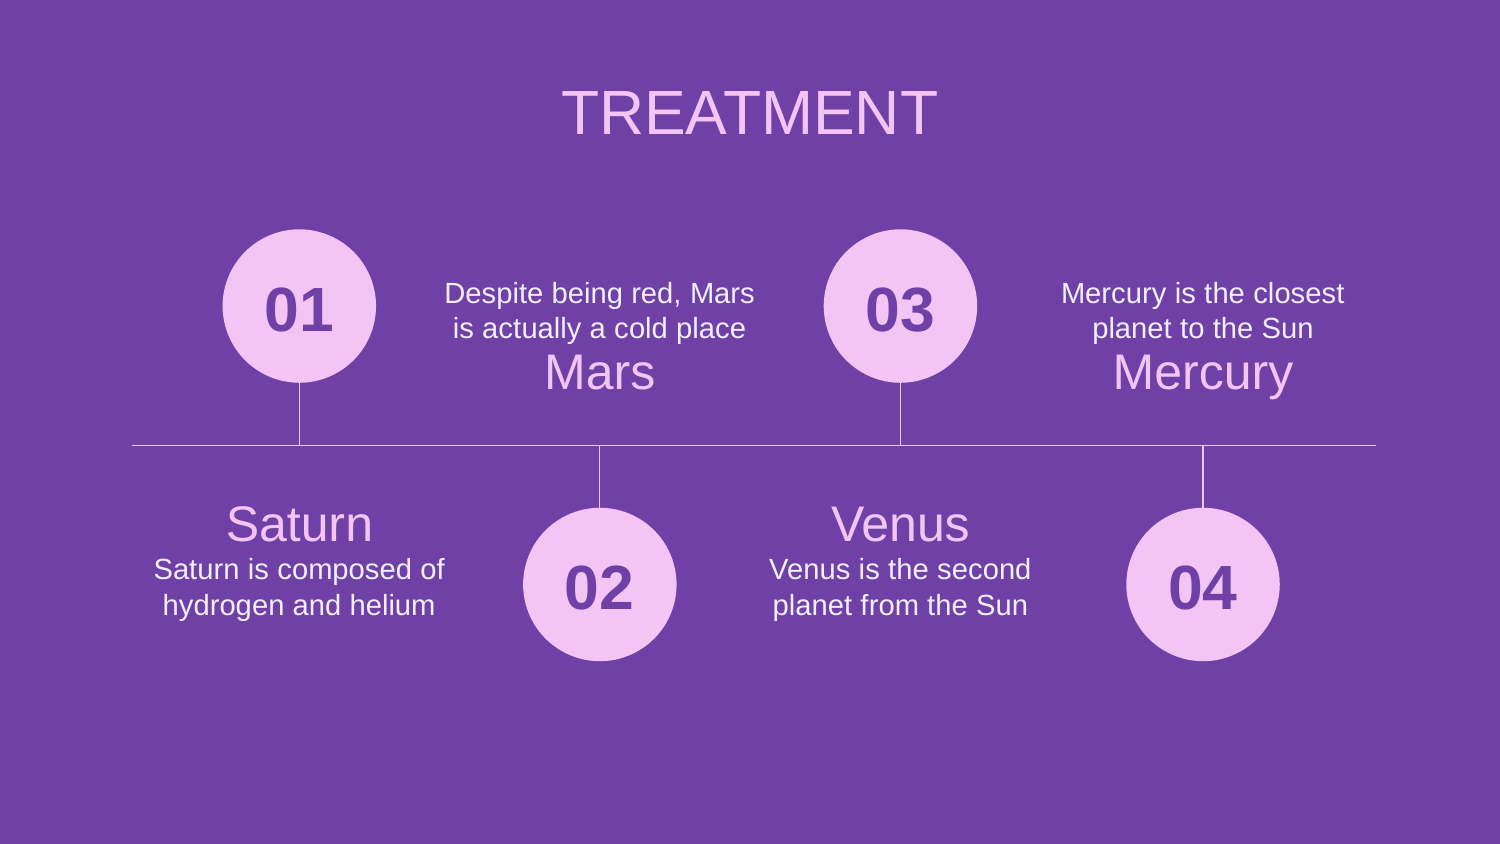

# TREATMENT

Despite being red, Mars is actually a cold place
Mercury is the closest planet to the Sun
01
03
Mars
Mercury
Saturn
Venus

Saturn is composed of hydrogen and helium
Venus is the second planet from the Sun
02
04